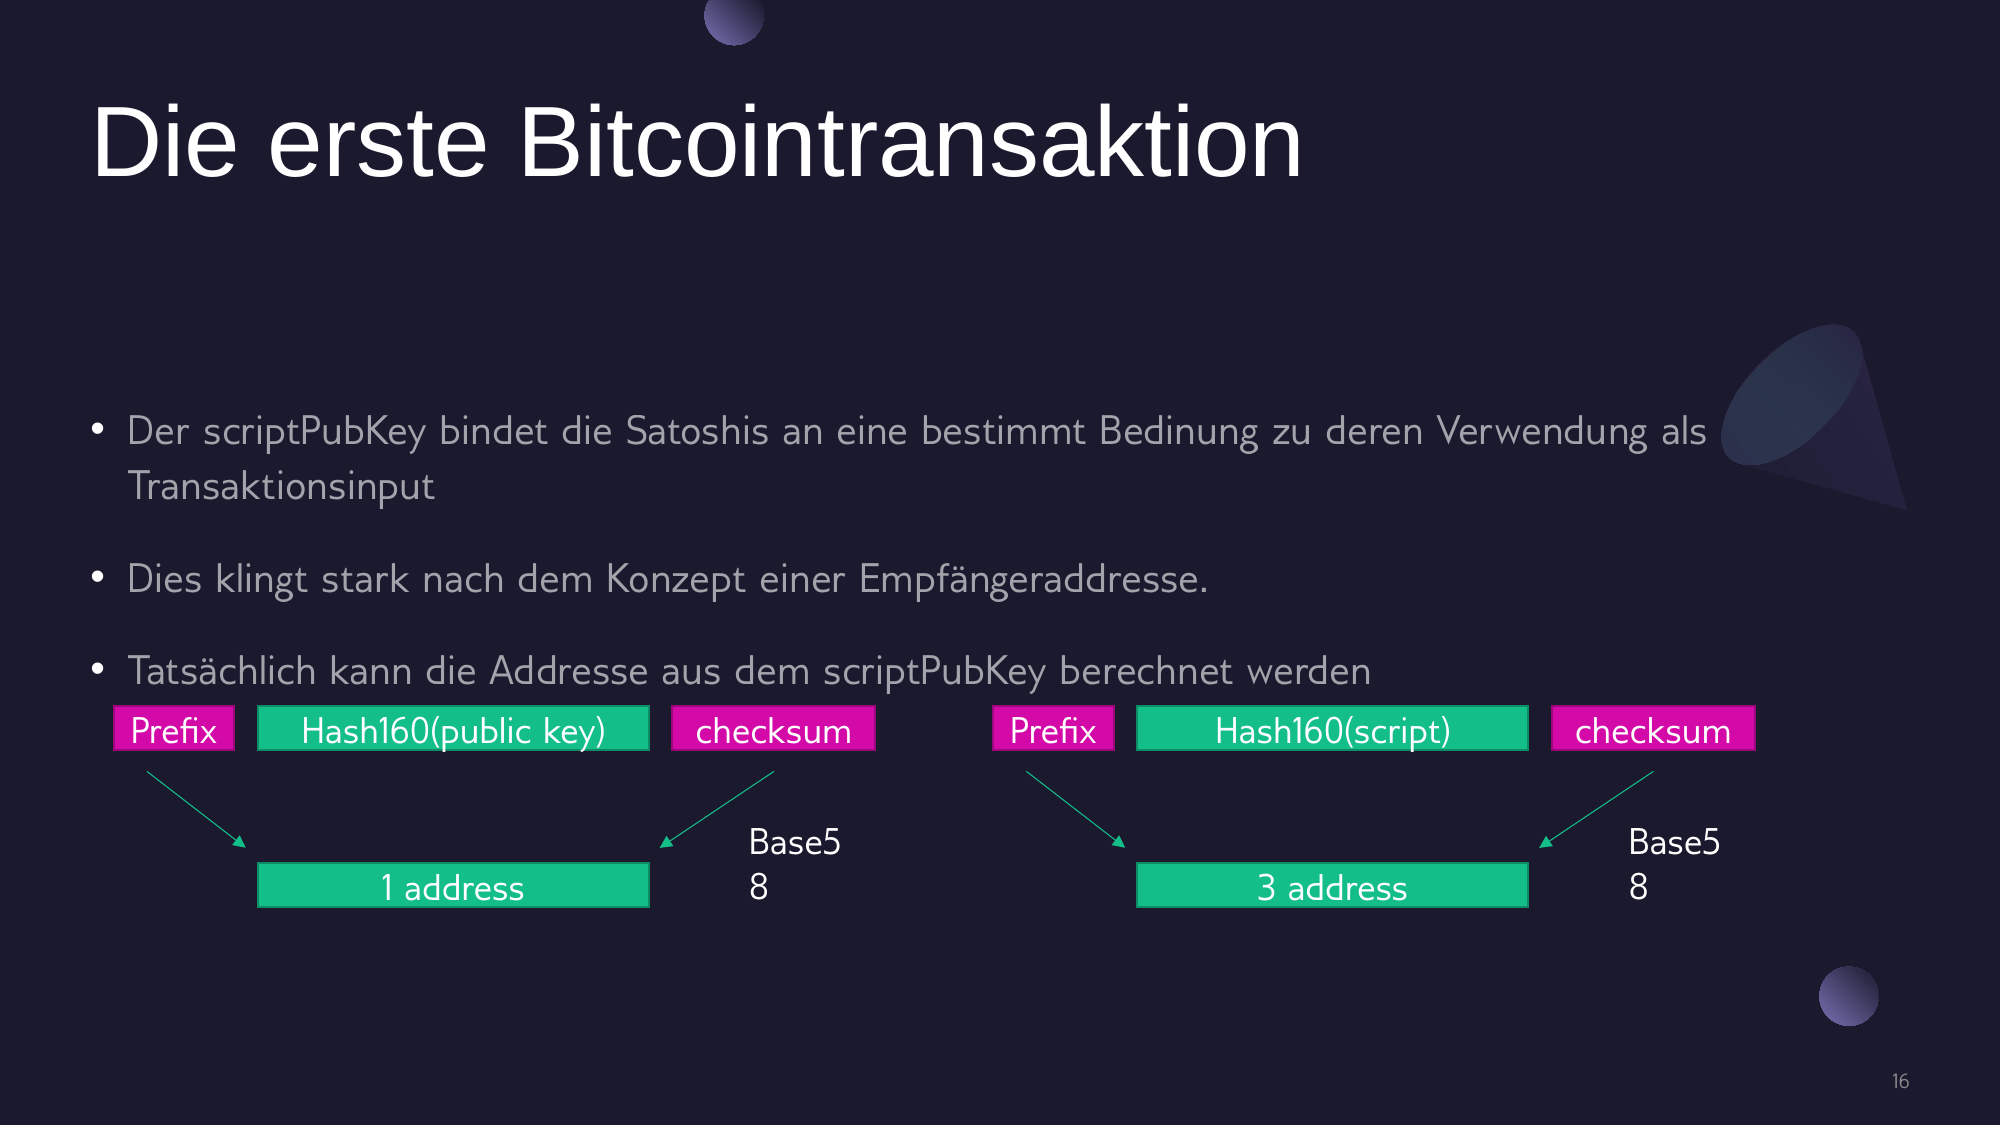

# Die erste Bitcointransaktion

Der scriptPubKey bindet die Satoshis an eine bestimmt Bedinung zu deren Verwendung als Transaktionsinput
Dies klingt stark nach dem Konzept einer Empfängeraddresse.
Tatsächlich kann die Addresse aus dem scriptPubKey berechnet werden
Prefix
Hash160(public key)
checksum
Prefix
Hash160(script)
checksum
Base58
Base58
1 address
3 address
16